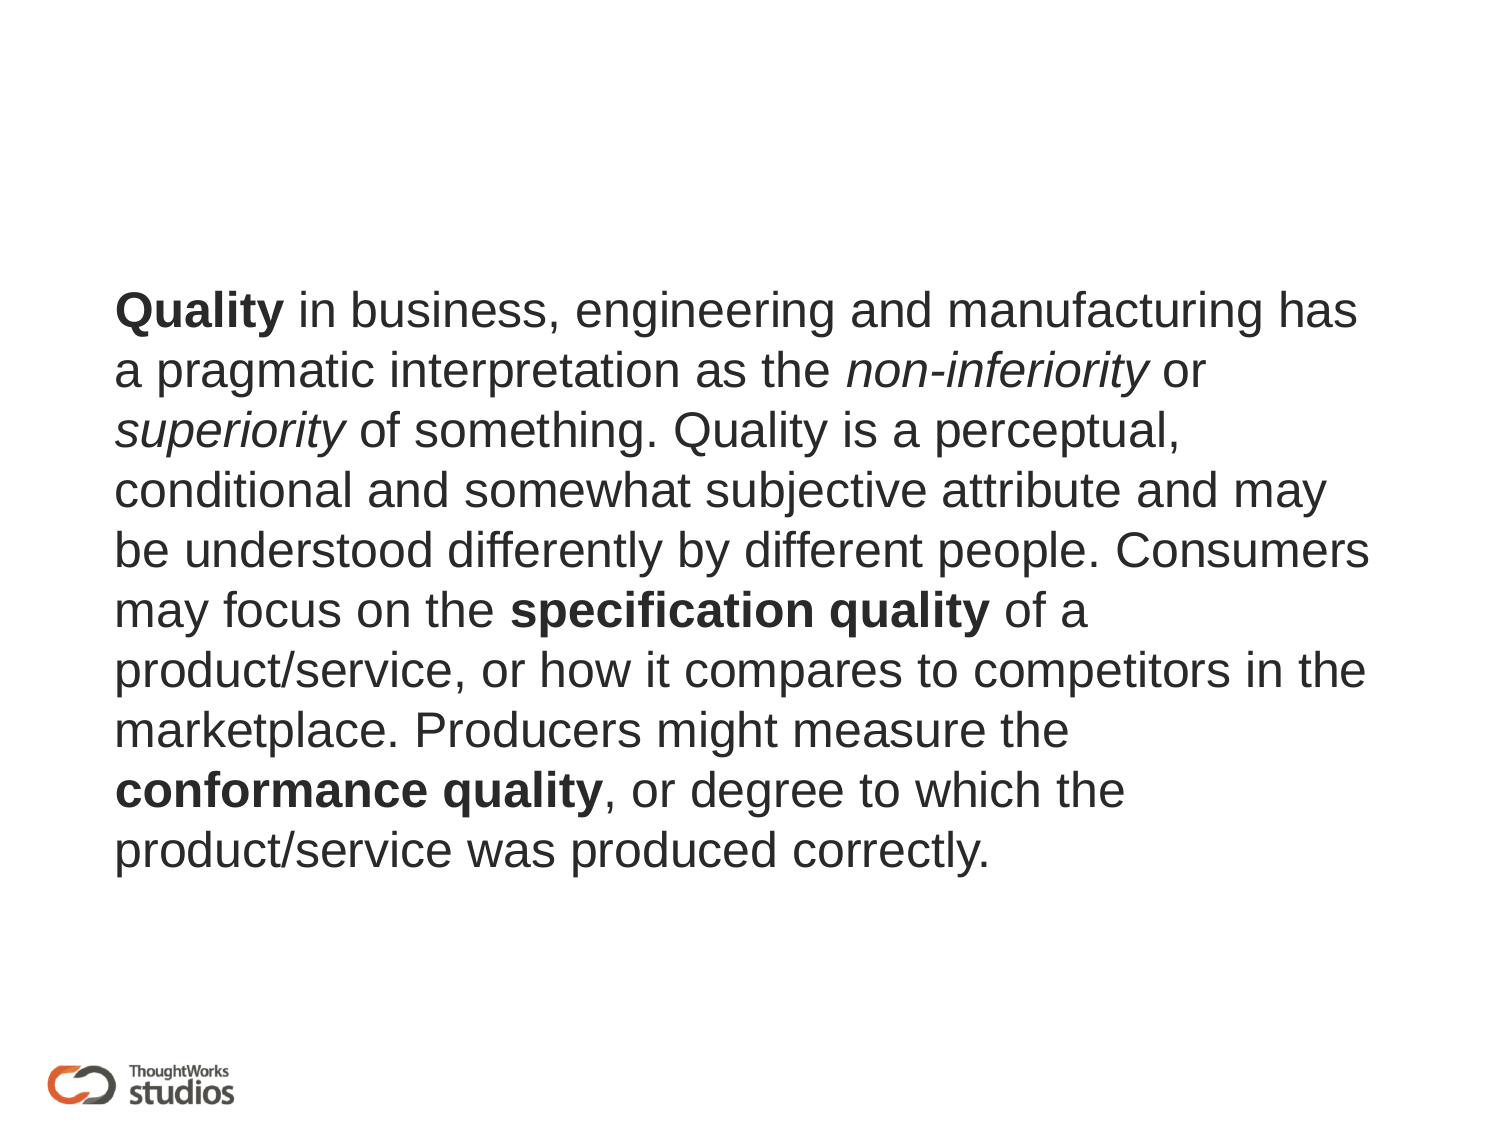

Quality in business, engineering and manufacturing has a pragmatic interpretation as the non-inferiority or superiority of something. Quality is a perceptual, conditional and somewhat subjective attribute and may be understood differently by different people. Consumers may focus on the specification quality of a product/service, or how it compares to competitors in the marketplace. Producers might measure the conformance quality, or degree to which the product/service was produced correctly.